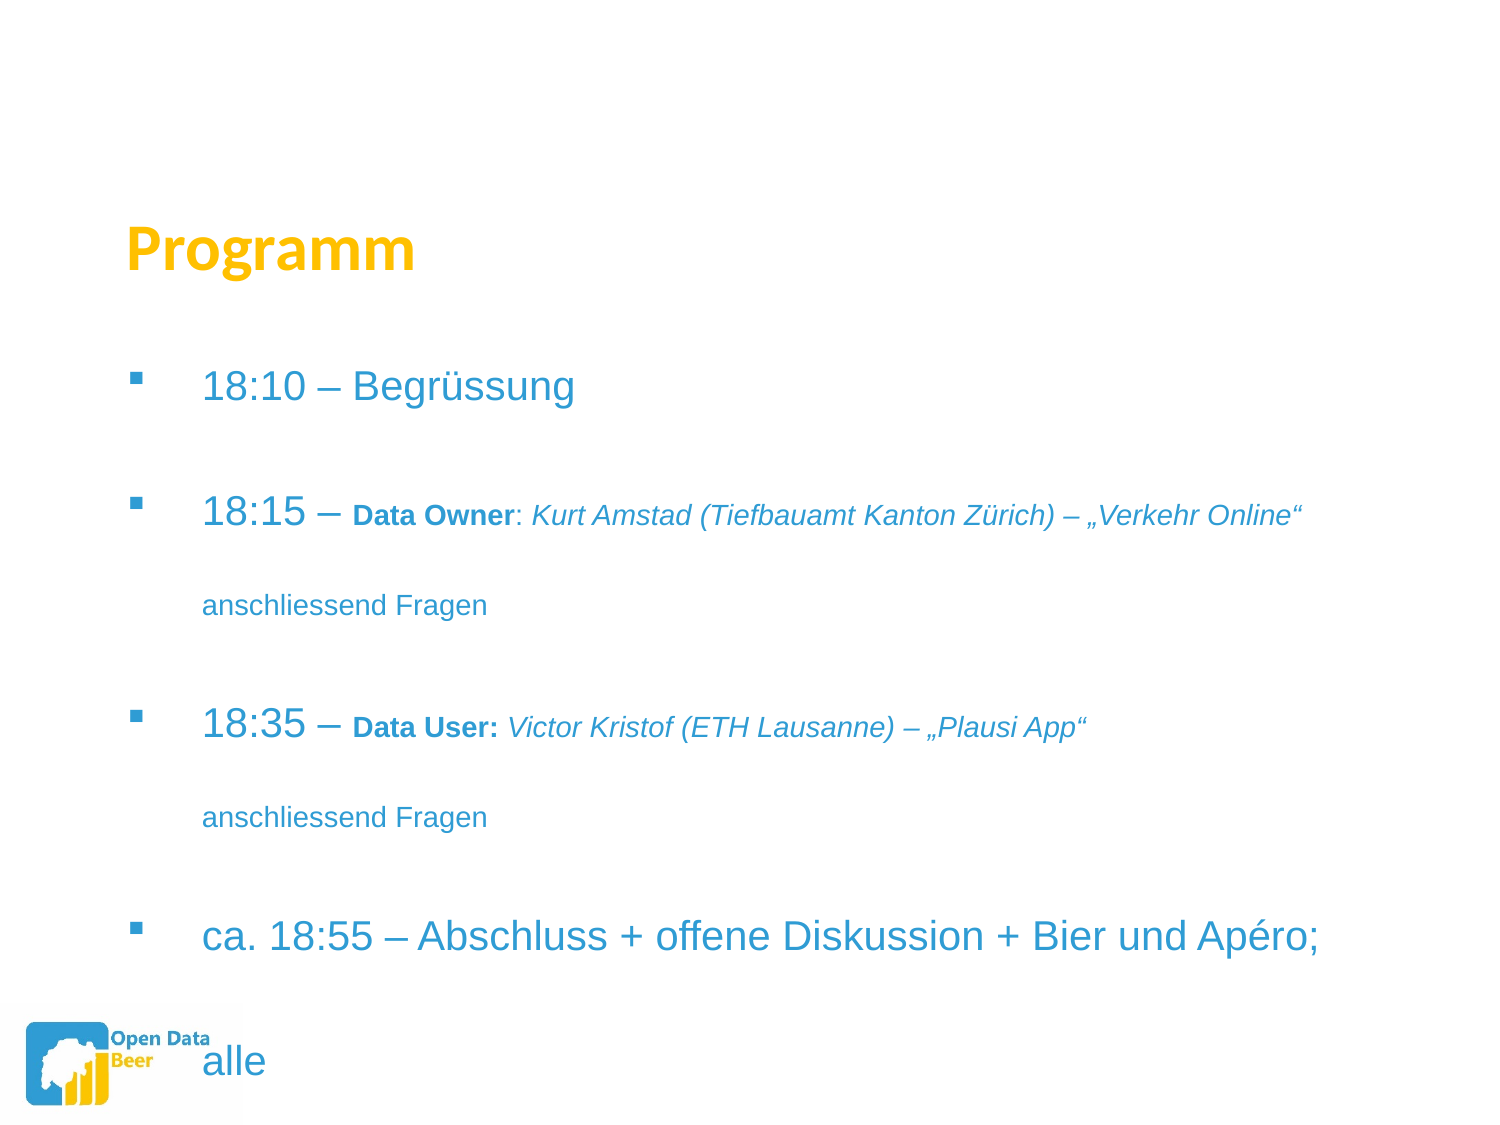

Programm
18:10 – Begrüssung
18:15 – Data Owner: Kurt Amstad (Tiefbauamt Kanton Zürich) – „Verkehr Online“
anschliessend Fragen
18:35 – Data User: Victor Kristof (ETH Lausanne) – „Plausi App“
anschliessend Fragen
ca. 18:55 – Abschluss + offene Diskussion + Bier und Apéro; alle